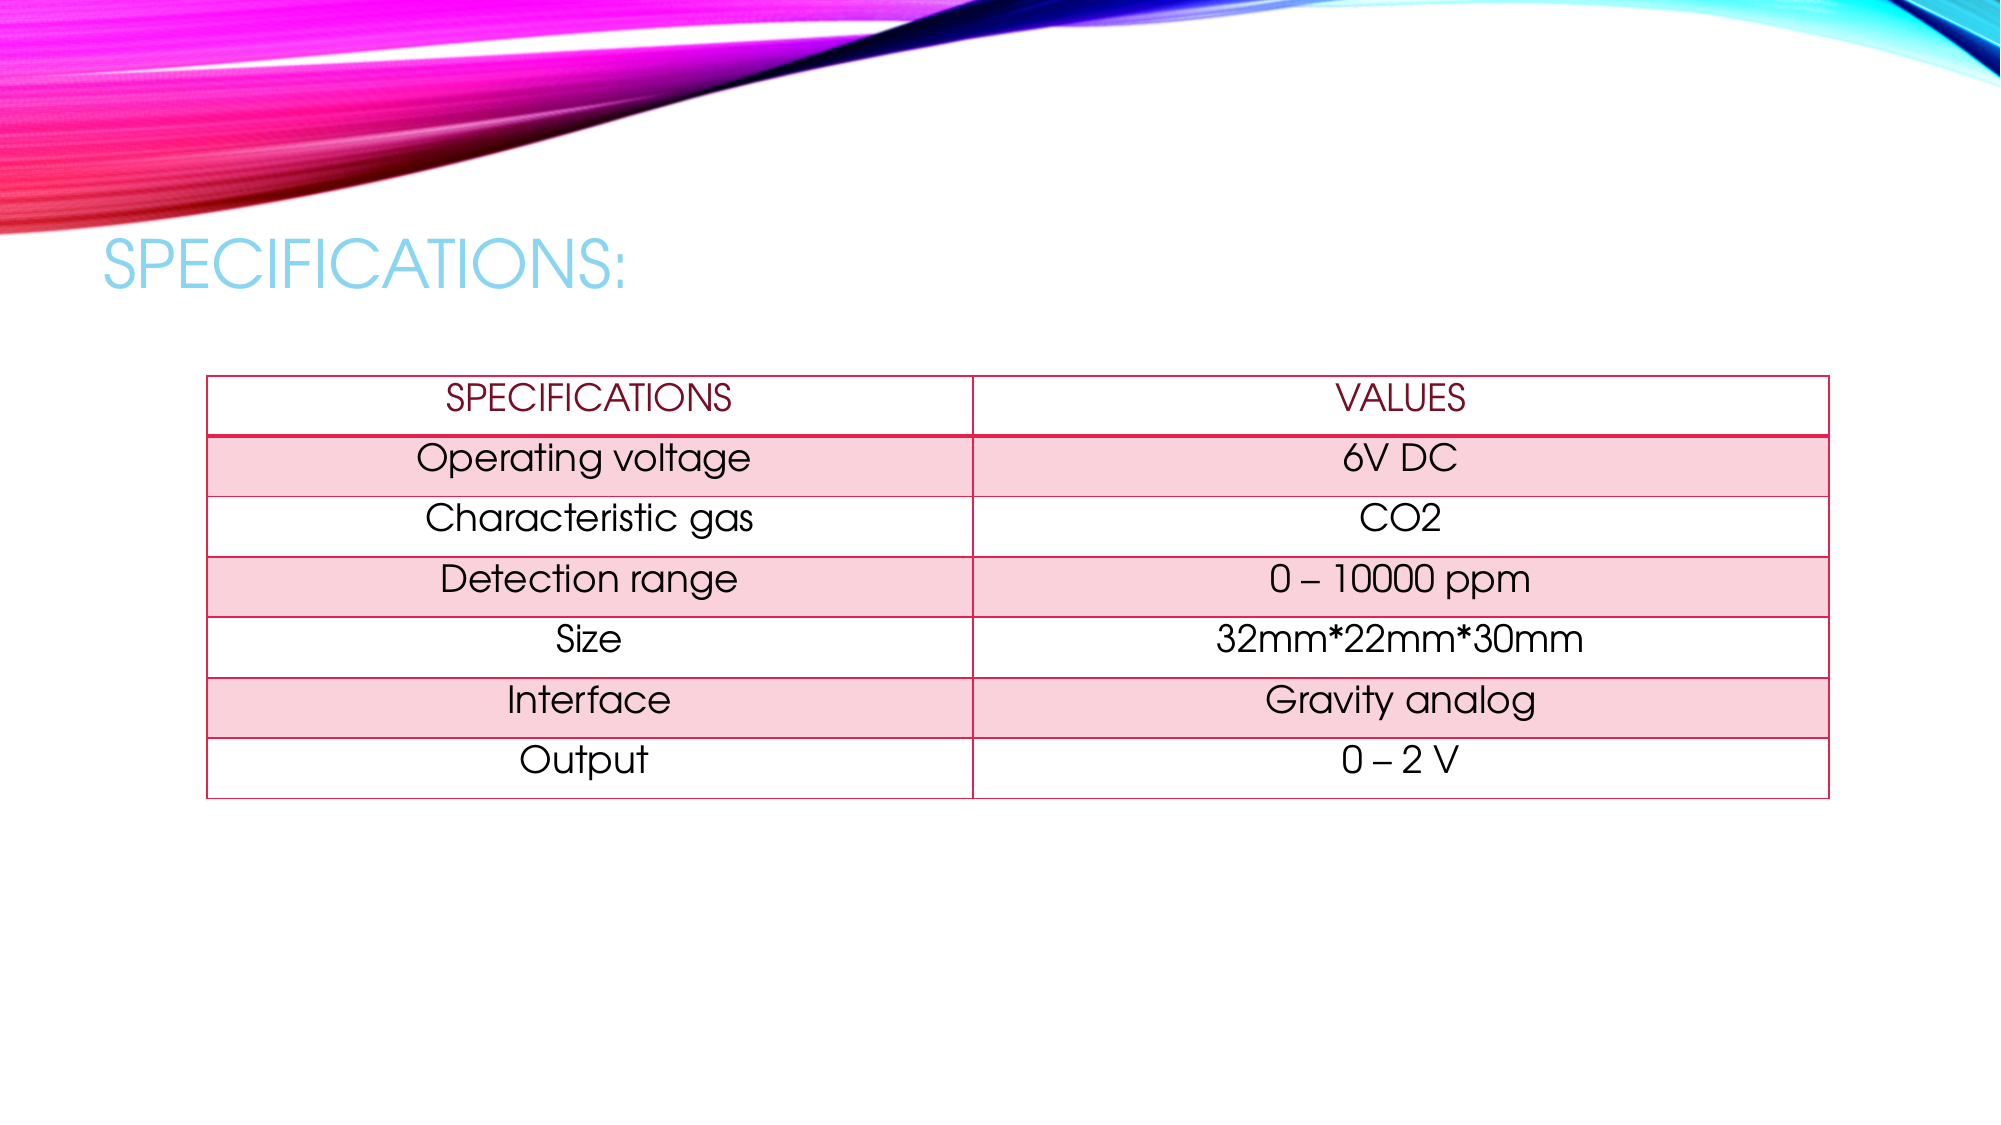

# SPECIFICATIONS:
| SPECIFICATIONS | VALUES |
| --- | --- |
| Operating voltage | 6V DC |
| Characteristic gas | CO2 |
| Detection range | 0 – 10000 ppm |
| Size | 32mm\*22mm\*30mm |
| Interface | Gravity analog |
| Output | 0 – 2 V |